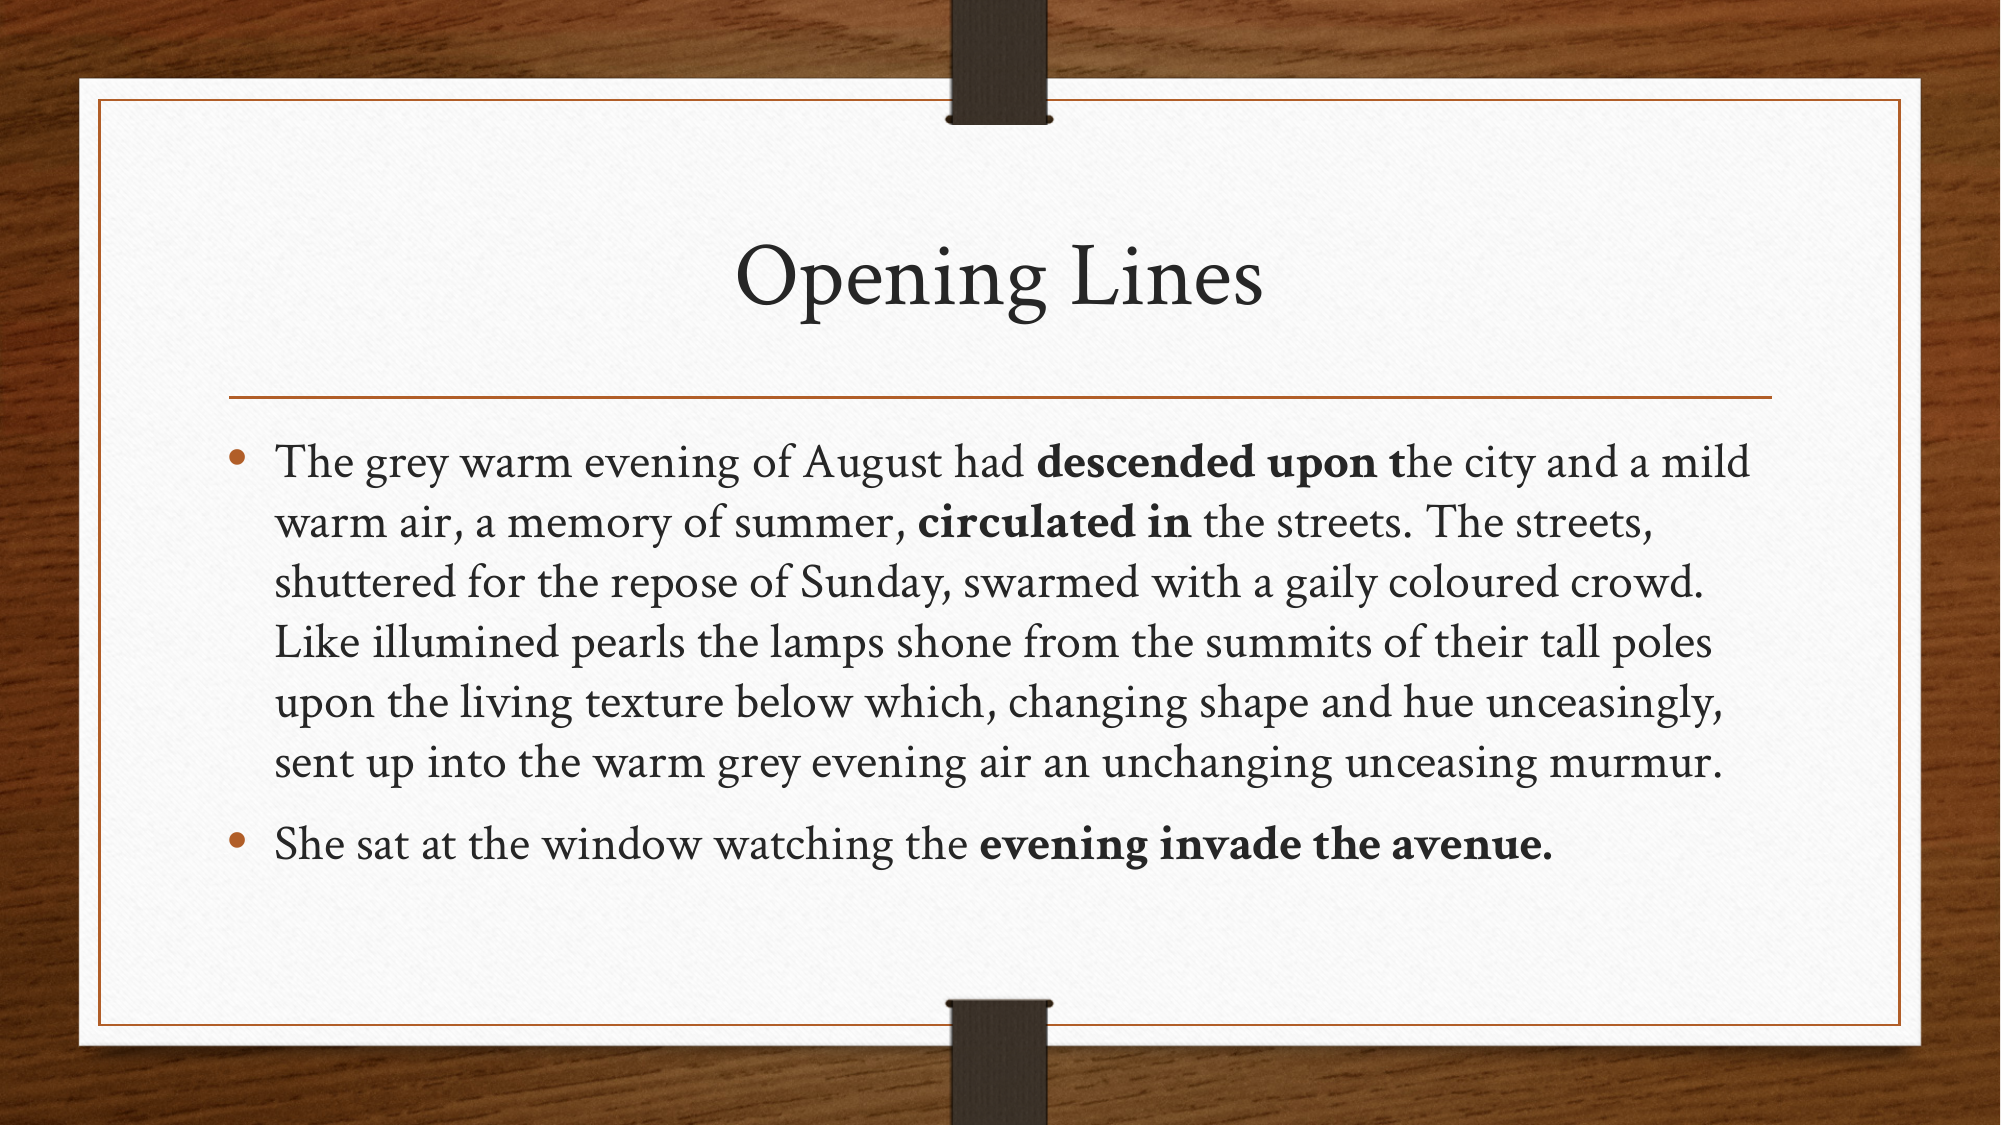

# Opening Lines
The grey warm evening of August had descended upon the city and a mild warm air, a memory of summer, circulated in the streets. The streets, shuttered for the repose of Sunday, swarmed with a gaily coloured crowd. Like illumined pearls the lamps shone from the summits of their tall poles upon the living texture below which, changing shape and hue unceasingly, sent up into the warm grey evening air an unchanging unceasing murmur.
She sat at the window watching the evening invade the avenue.